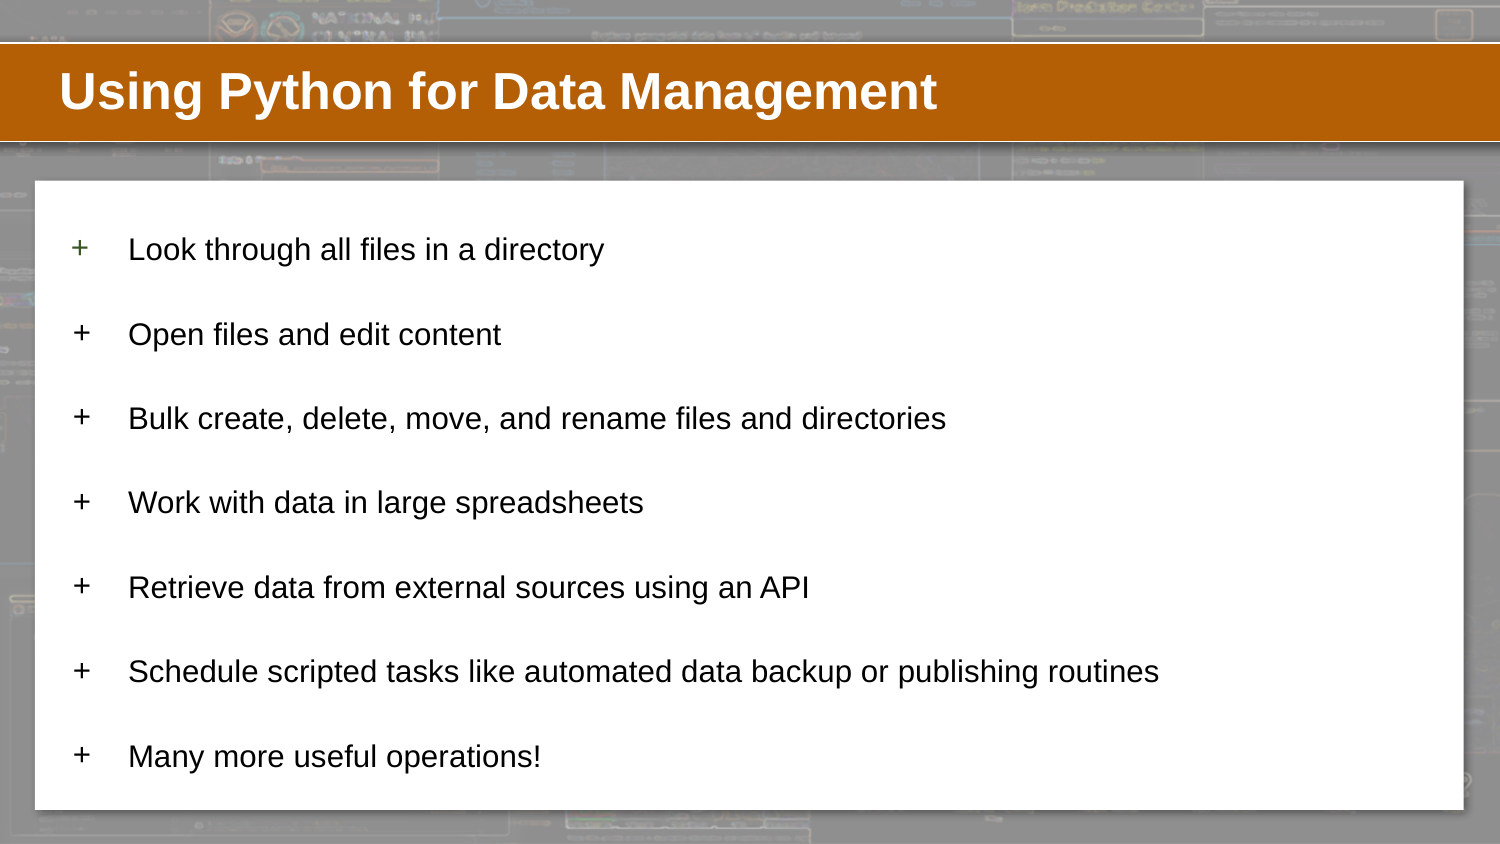

# Using Python for Data Management
Look through all files in a directory
Open files and edit content
Bulk create, delete, move, and rename files and directories
Work with data in large spreadsheets
Retrieve data from external sources using an API
Schedule scripted tasks like automated data backup or publishing routines
Many more useful operations!